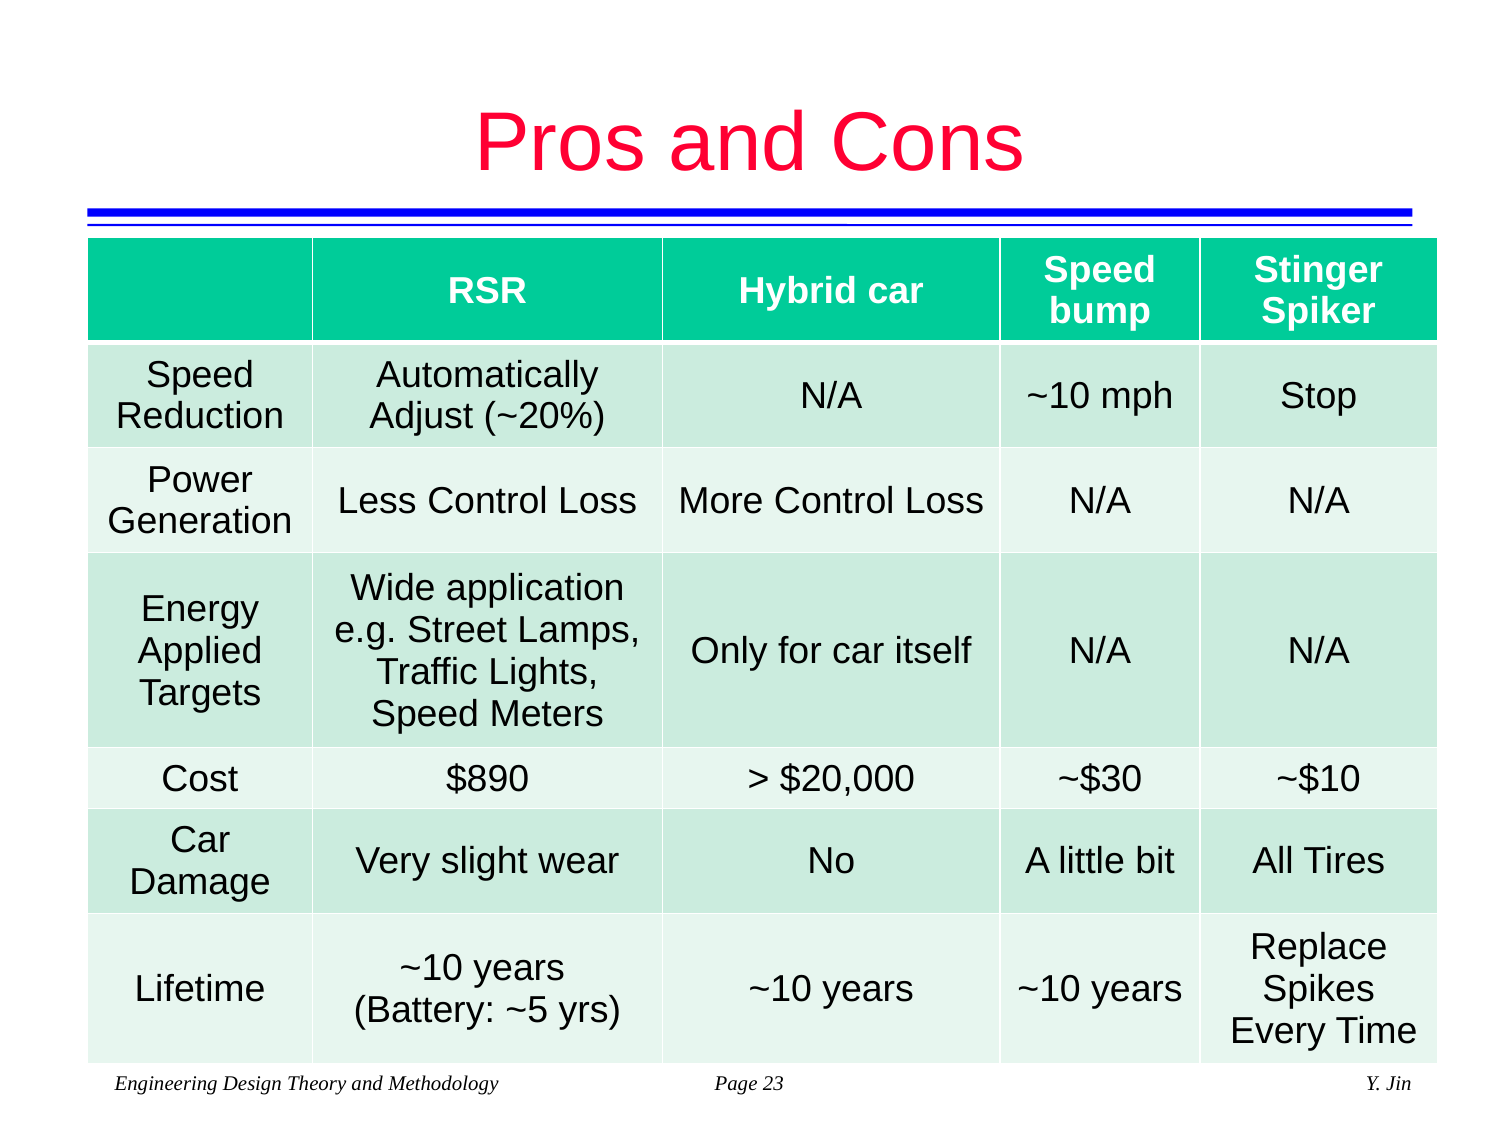

# Pros and Cons
|  | RSR | Hybrid car | Speed bump | Stinger Spiker |
| --- | --- | --- | --- | --- |
| Speed Reduction | Automatically Adjust (~20%) | N/A | ~10 mph | Stop |
| Power Generation | Less Control Loss | More Control Loss | N/A | N/A |
| Energy Applied Targets | Wide application e.g. Street Lamps, Traffic Lights, Speed Meters | Only for car itself | N/A | N/A |
| Cost | $890 | > $20,000 | ~$30 | ~$10 |
| Car Damage | Very slight wear | No | A little bit | All Tires |
| Lifetime | ~10 years (Battery: ~5 yrs) | ~10 years | ~10 years | Replace Spikes Every Time |